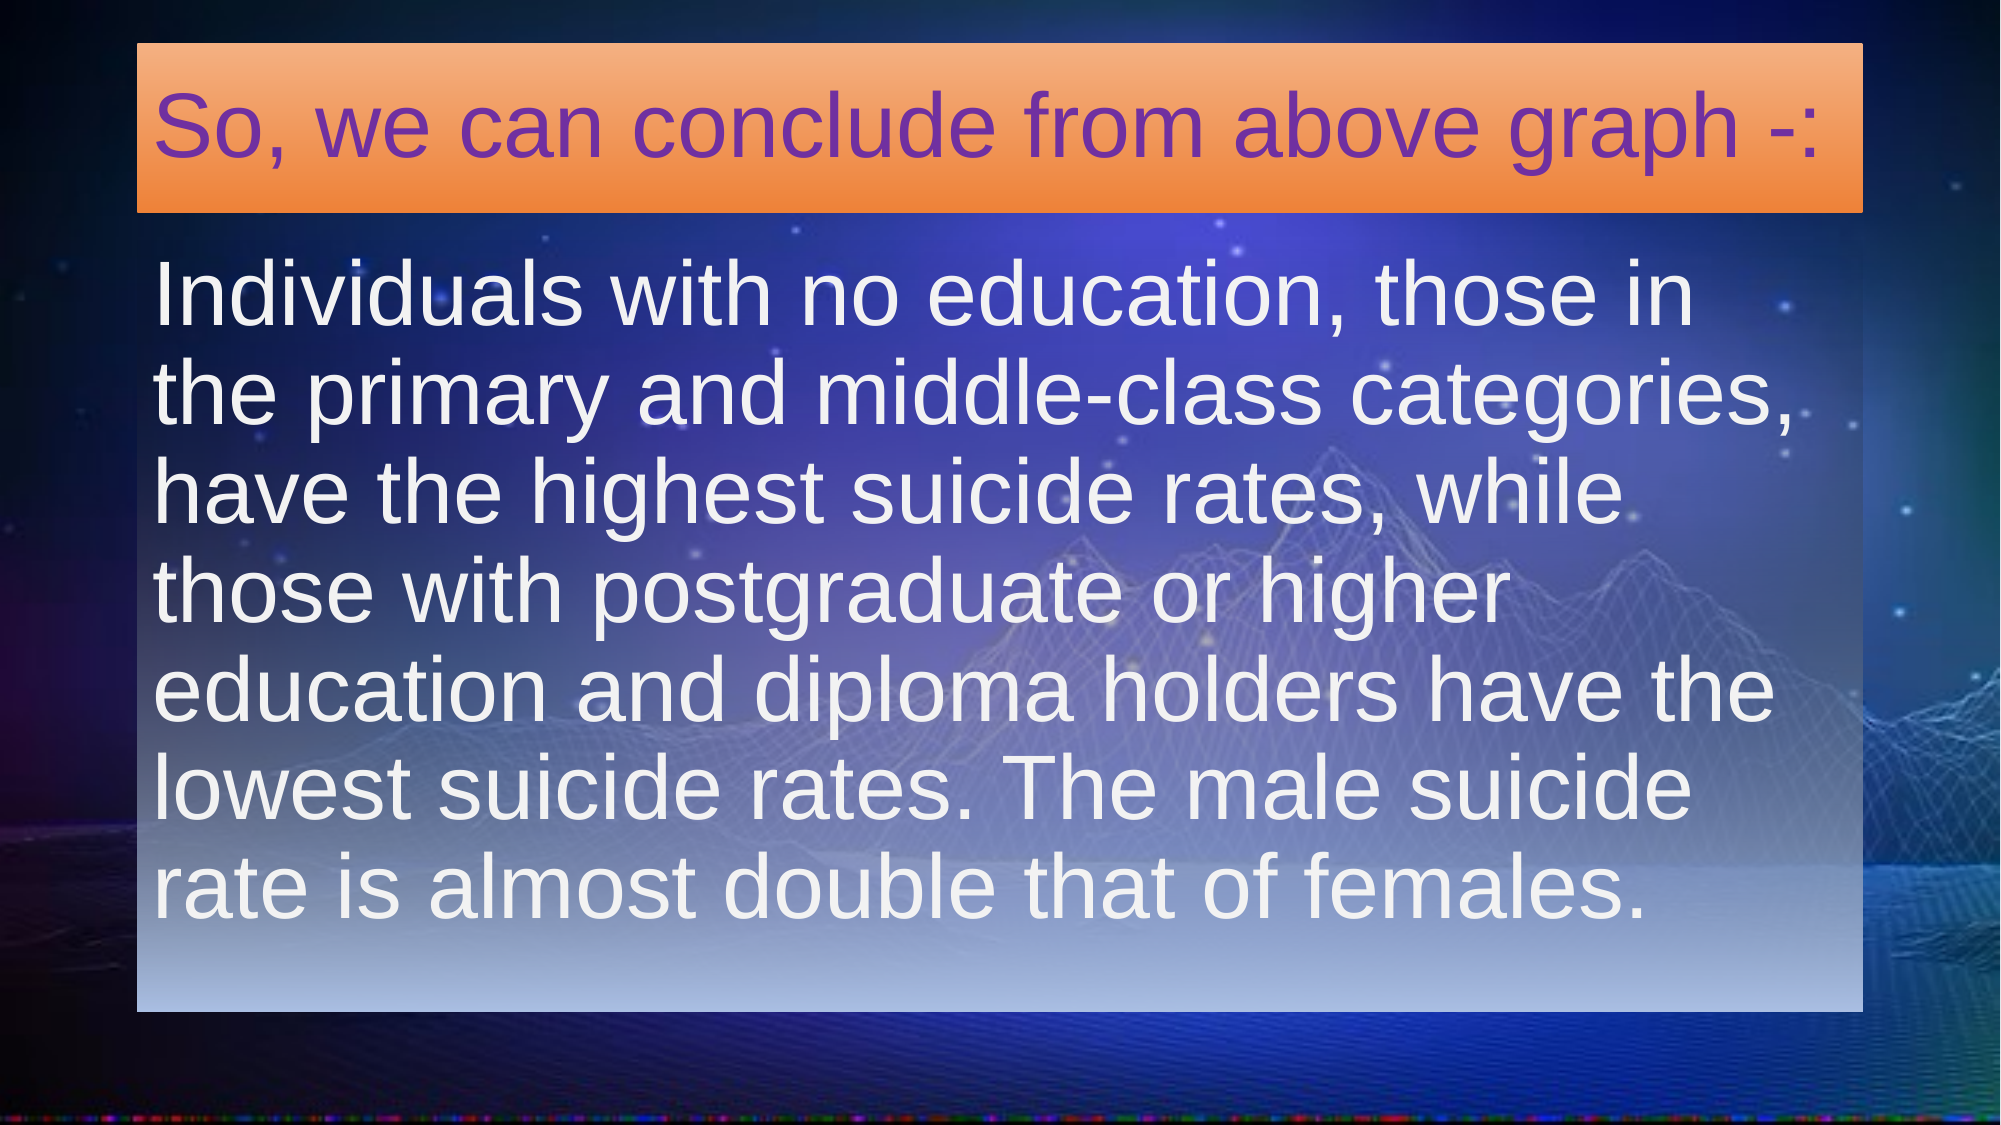

# So, we can conclude from above graph -:
Individuals with no education, those in the primary and middle-class categories, have the highest suicide rates, while those with postgraduate or higher education and diploma holders have the lowest suicide rates. The male suicide rate is almost double that of females.